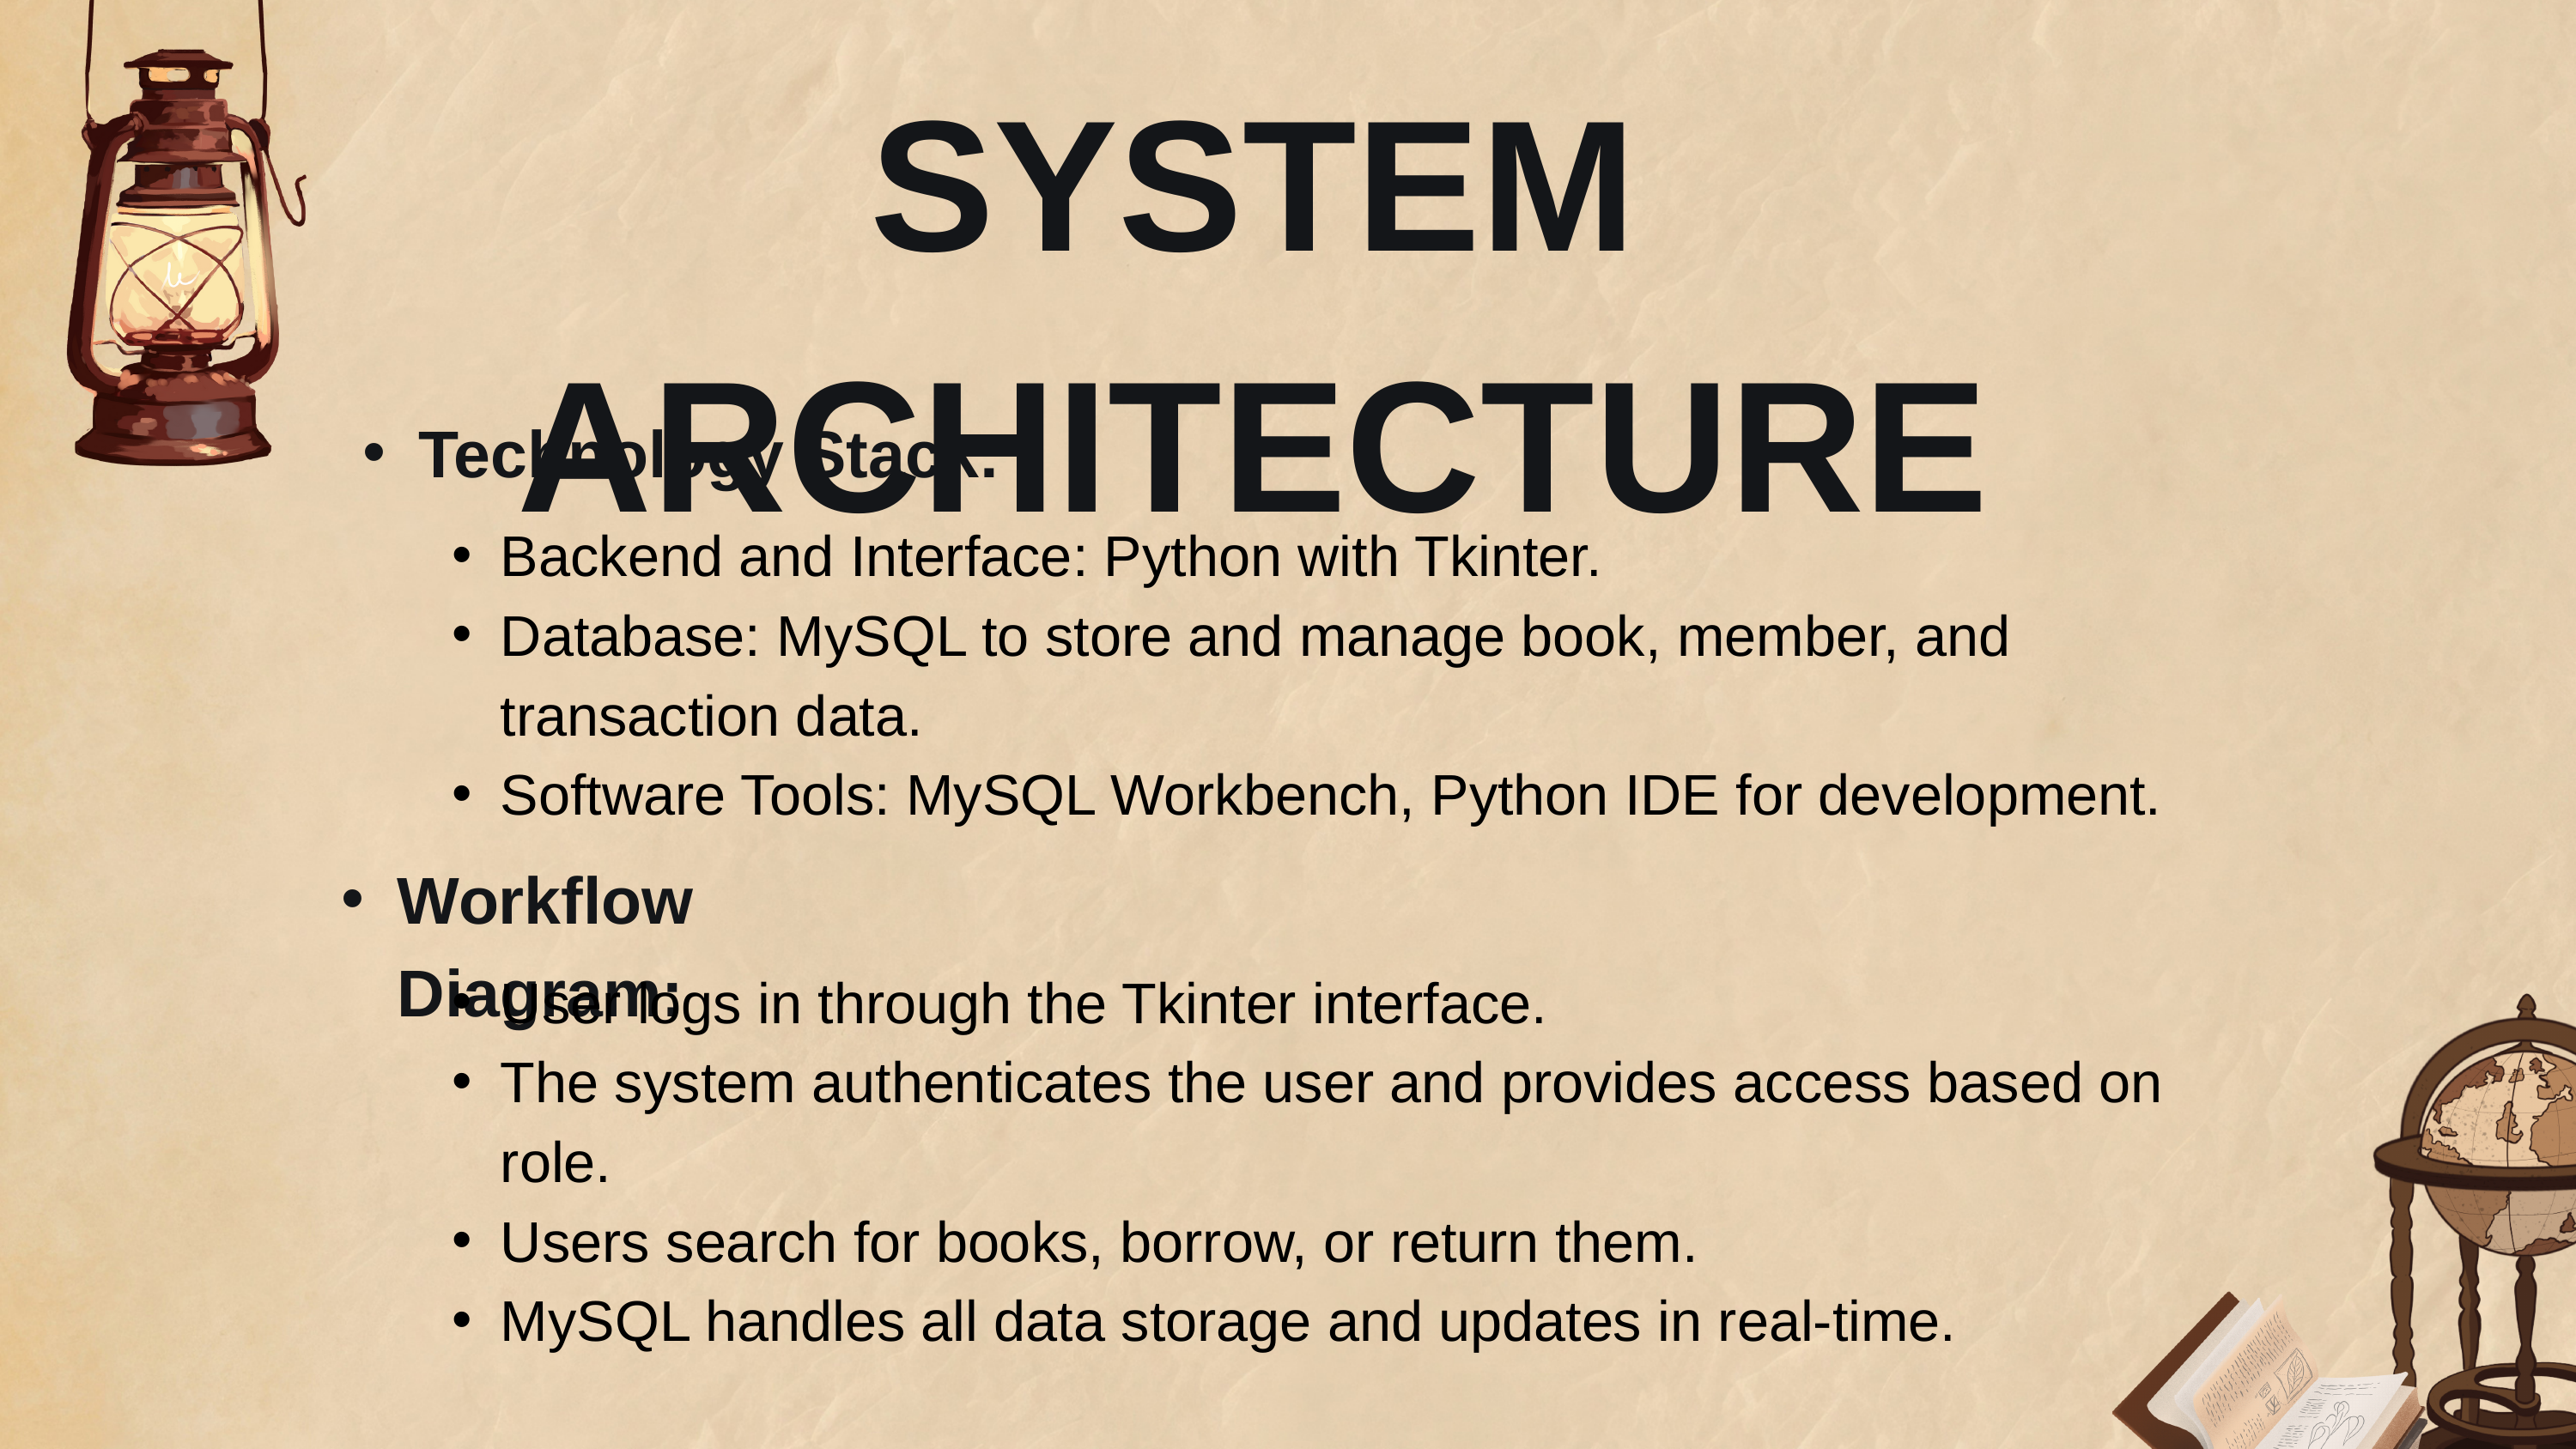

SYSTEM ARCHITECTURE
Technology Stack:
Backend and Interface: Python with Tkinter.
Database: MySQL to store and manage book, member, and transaction data.
Software Tools: MySQL Workbench, Python IDE for development.
Workflow Diagram:
User logs in through the Tkinter interface.
The system authenticates the user and provides access based on role.
Users search for books, borrow, or return them.
MySQL handles all data storage and updates in real-time.